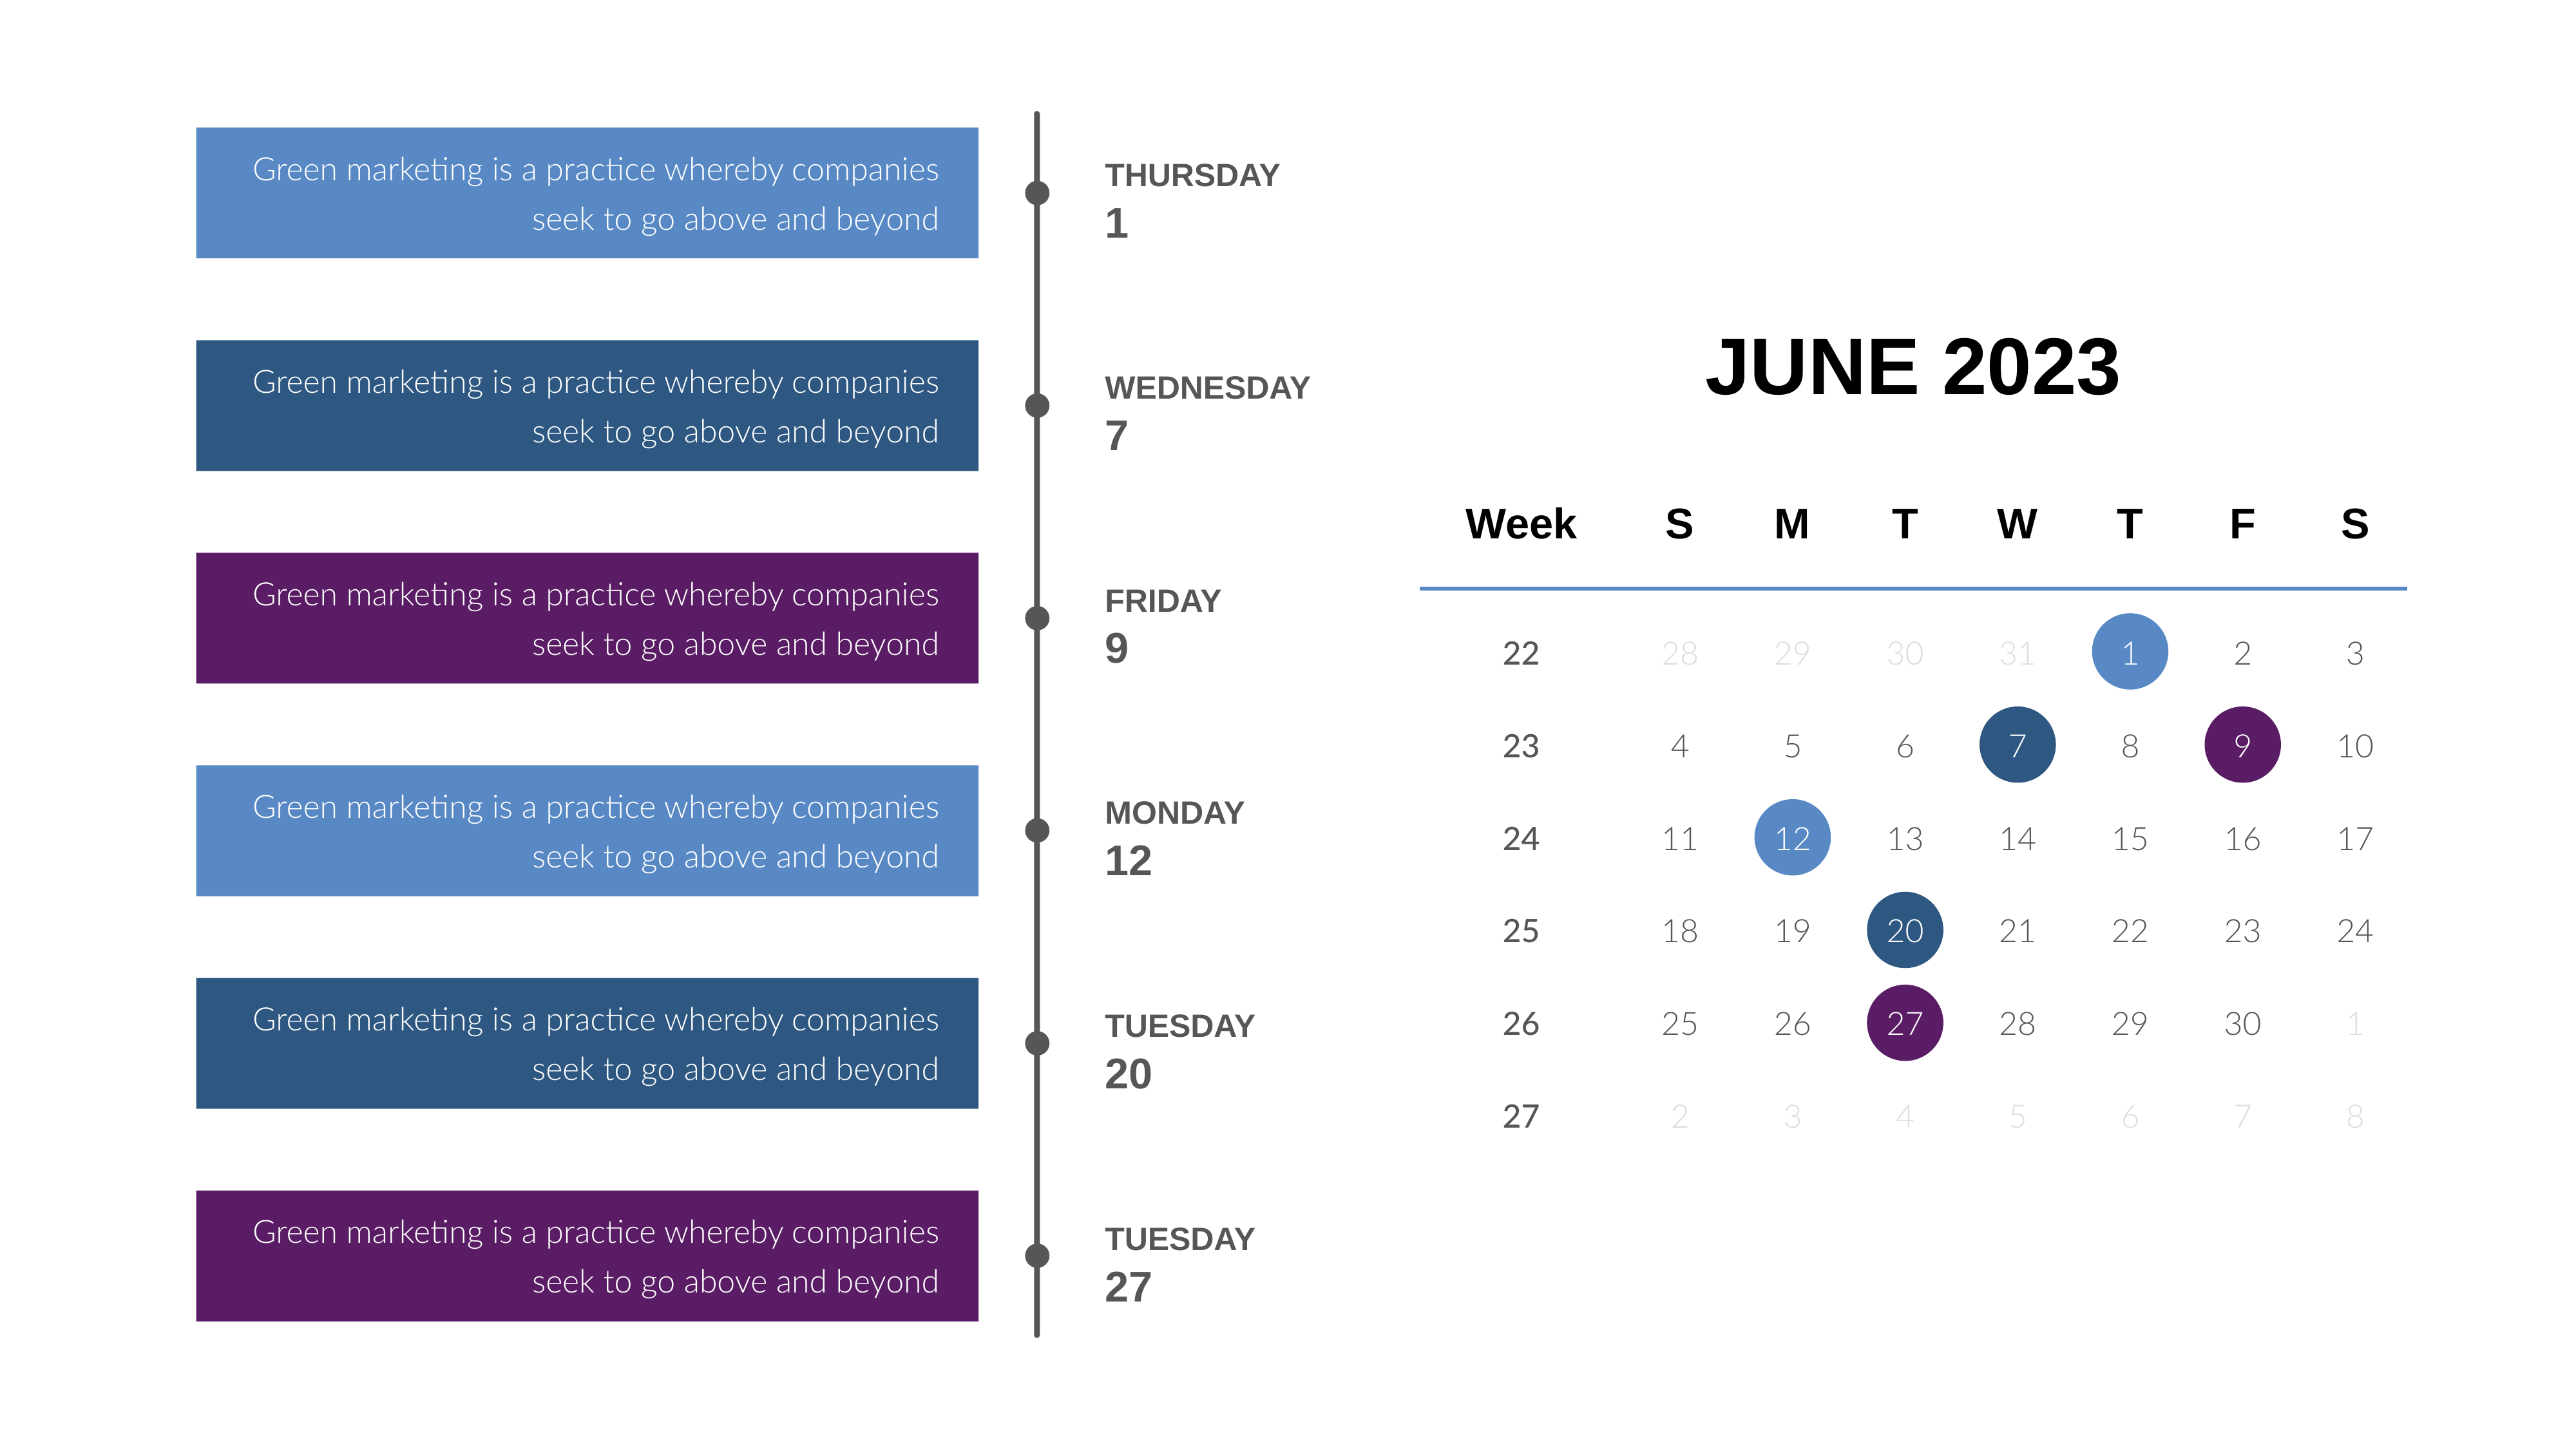

THURSDAY
1
Green marketing is a practice whereby companies seek to go above and beyond

JUNE 2023

WEDNESDAY
7
Green marketing is a practice whereby companies seek to go above and beyond

Week
S
M
T
W
T
F
S

22
28
29
30
31
1
2
3

23
4
5
6
7
8
9
10

24
11
12
13
14
15
16
17

25
18
19
20
21
22
23
24

26
25
26
27
28
29
30
1
27
2
3
4
5
6
7
8

FRIDAY
9
Green marketing is a practice whereby companies seek to go above and beyond

MONDAY
12
Green marketing is a practice whereby companies seek to go above and beyond

TUESDAY
20
Green marketing is a practice whereby companies seek to go above and beyond

TUESDAY
27
Green marketing is a practice whereby companies seek to go above and beyond